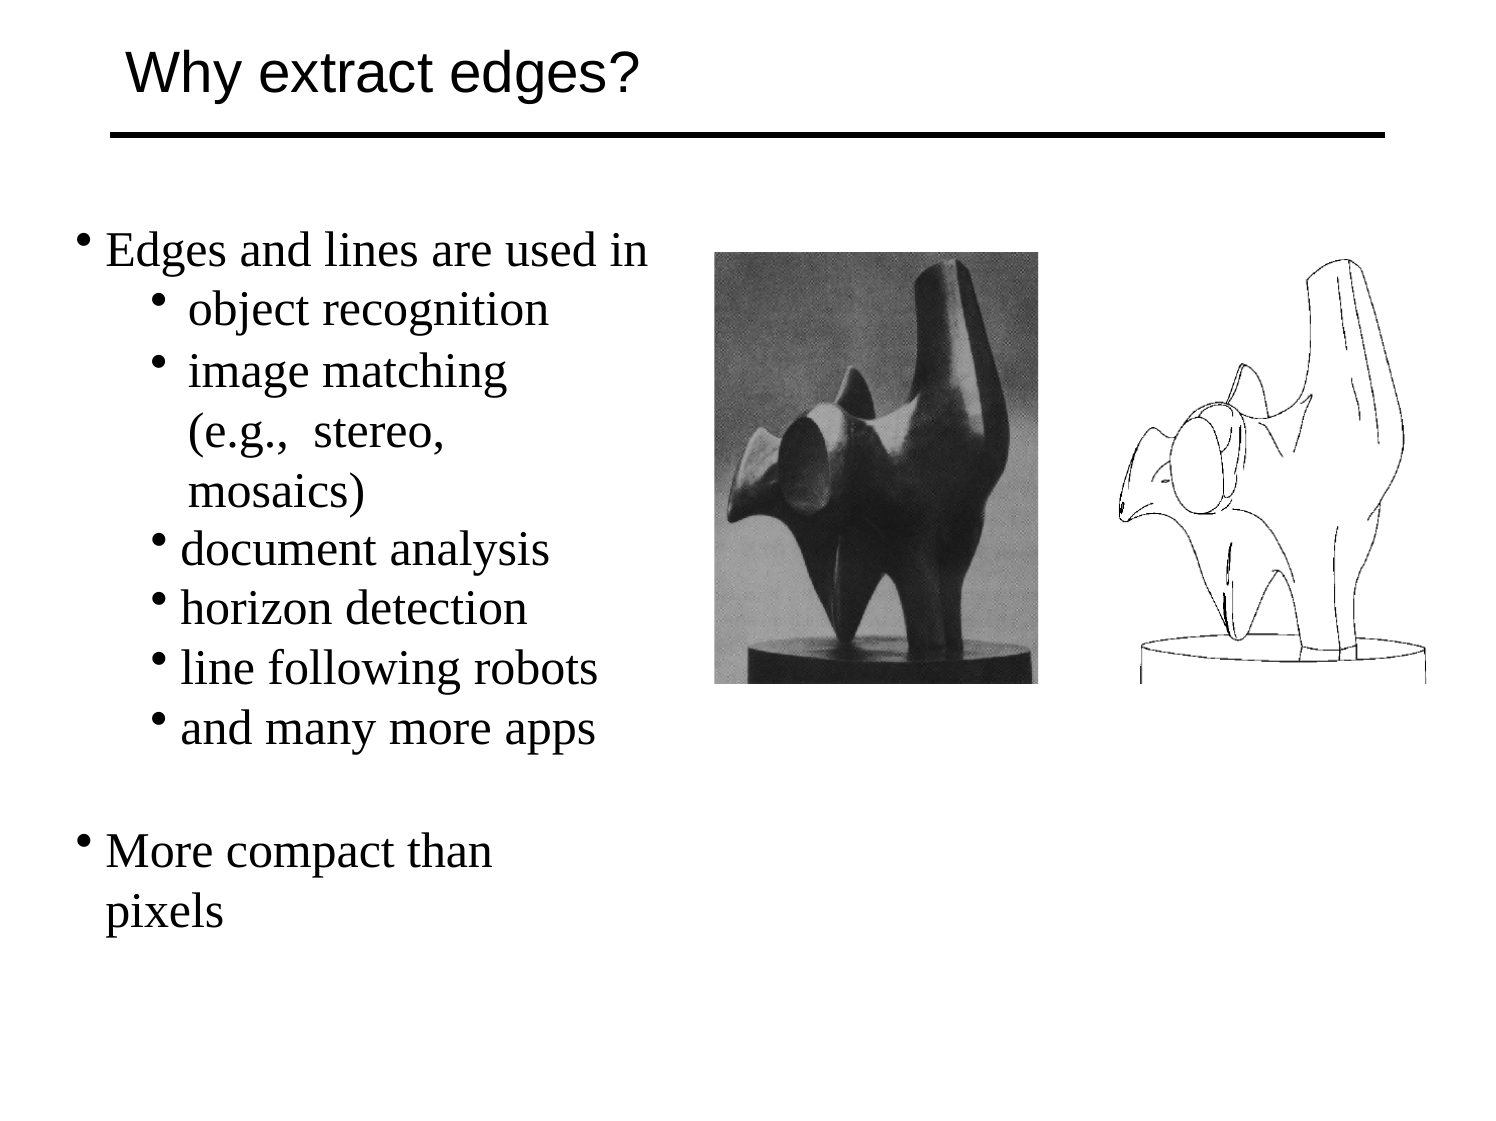

# Why extract edges?
Edges and lines are used in
object recognition
image matching (e.g.,  stereo, mosaics)
document analysis
horizon detection
line following robots
and many more apps

More compact than pixels